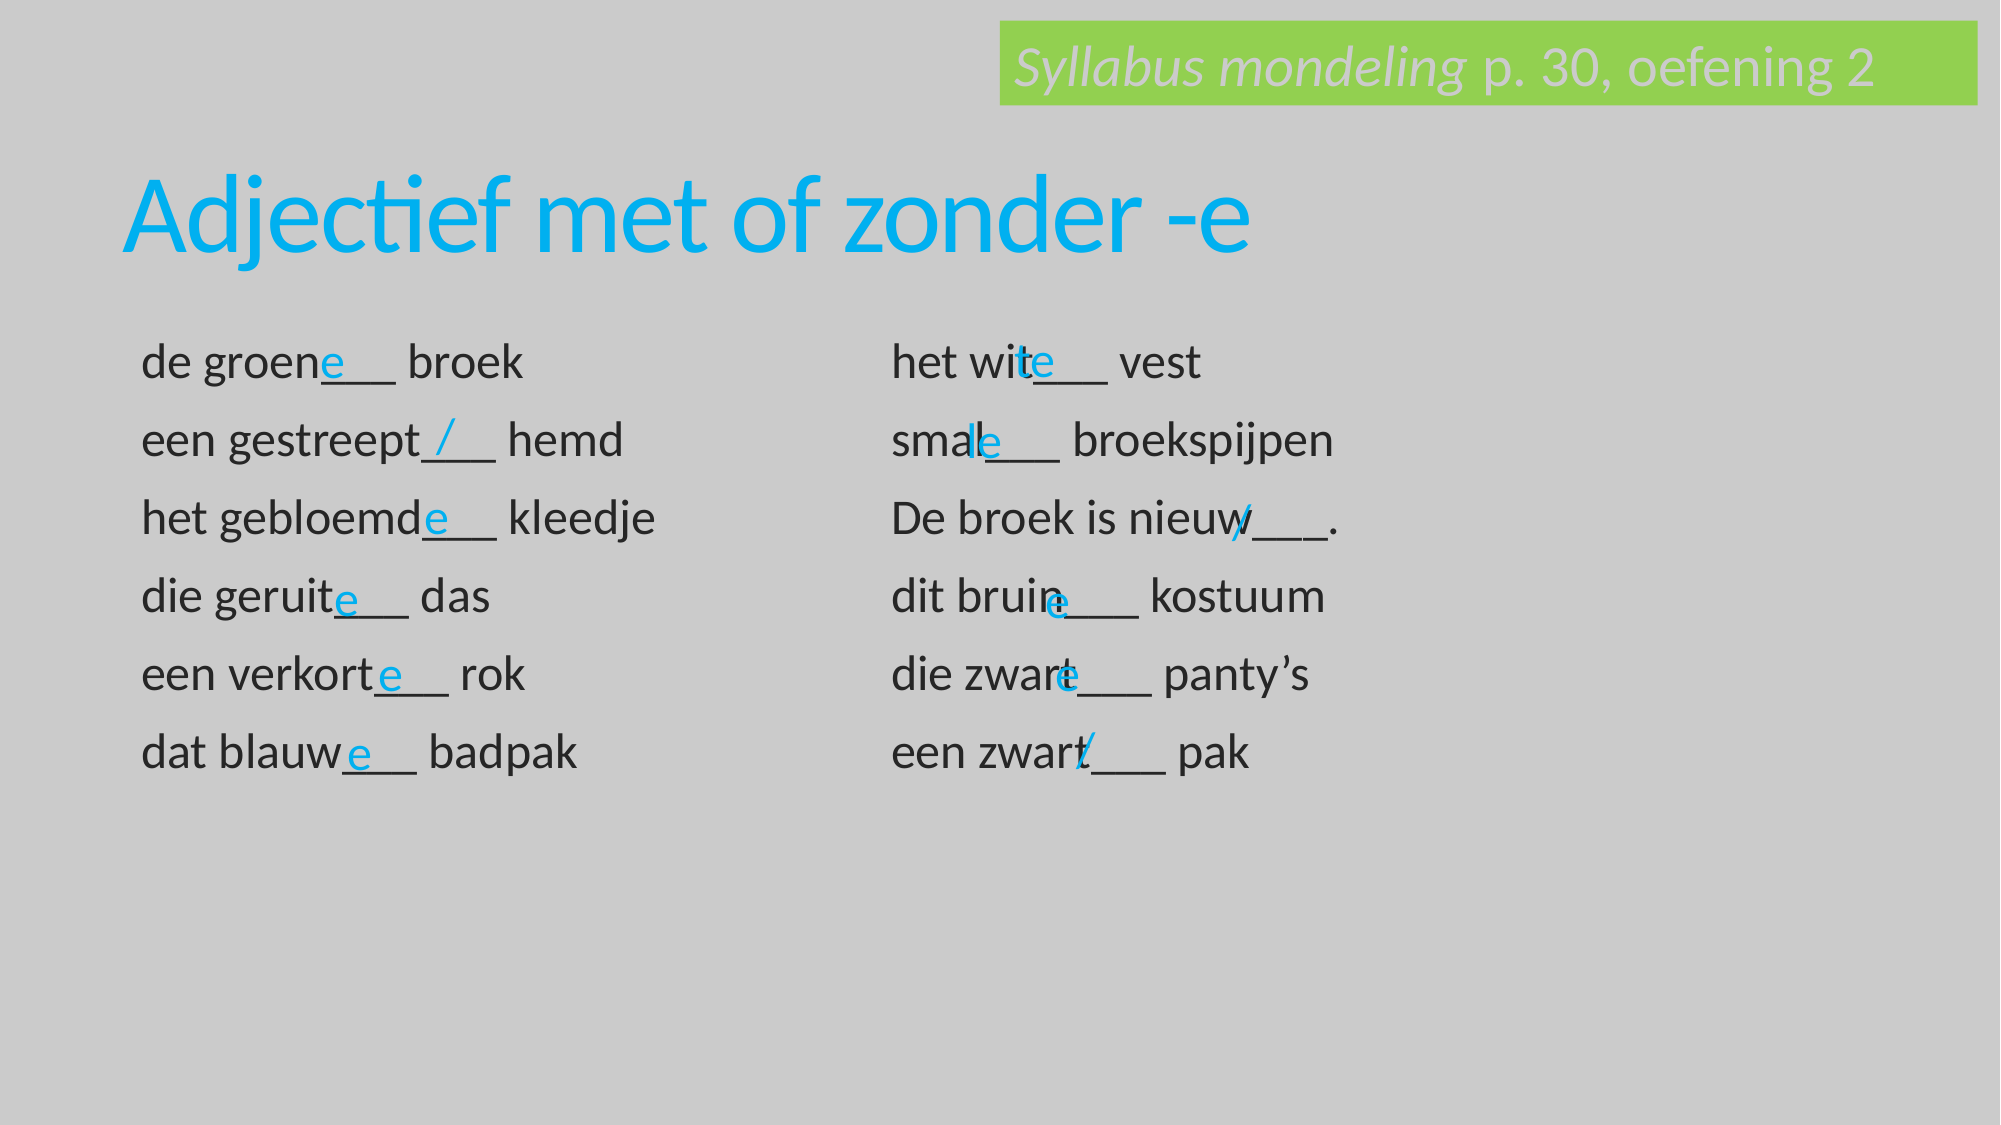

Syllabus mondeling p. 30, oefening 2
# Adjectief met of zonder -e
te
e
de groen___ broek			het wit___ vest
een gestreept___ hemd		smal___ broekspijpen
het gebloemd___ kleedje		De broek is nieuw___.
die geruit___ das			dit bruin___ kostuum
een verkort___ rok			die zwart___ panty’s
dat blauw___ badpak			een zwart___ pak

/
le
e
/
e
e
e
e
/
e